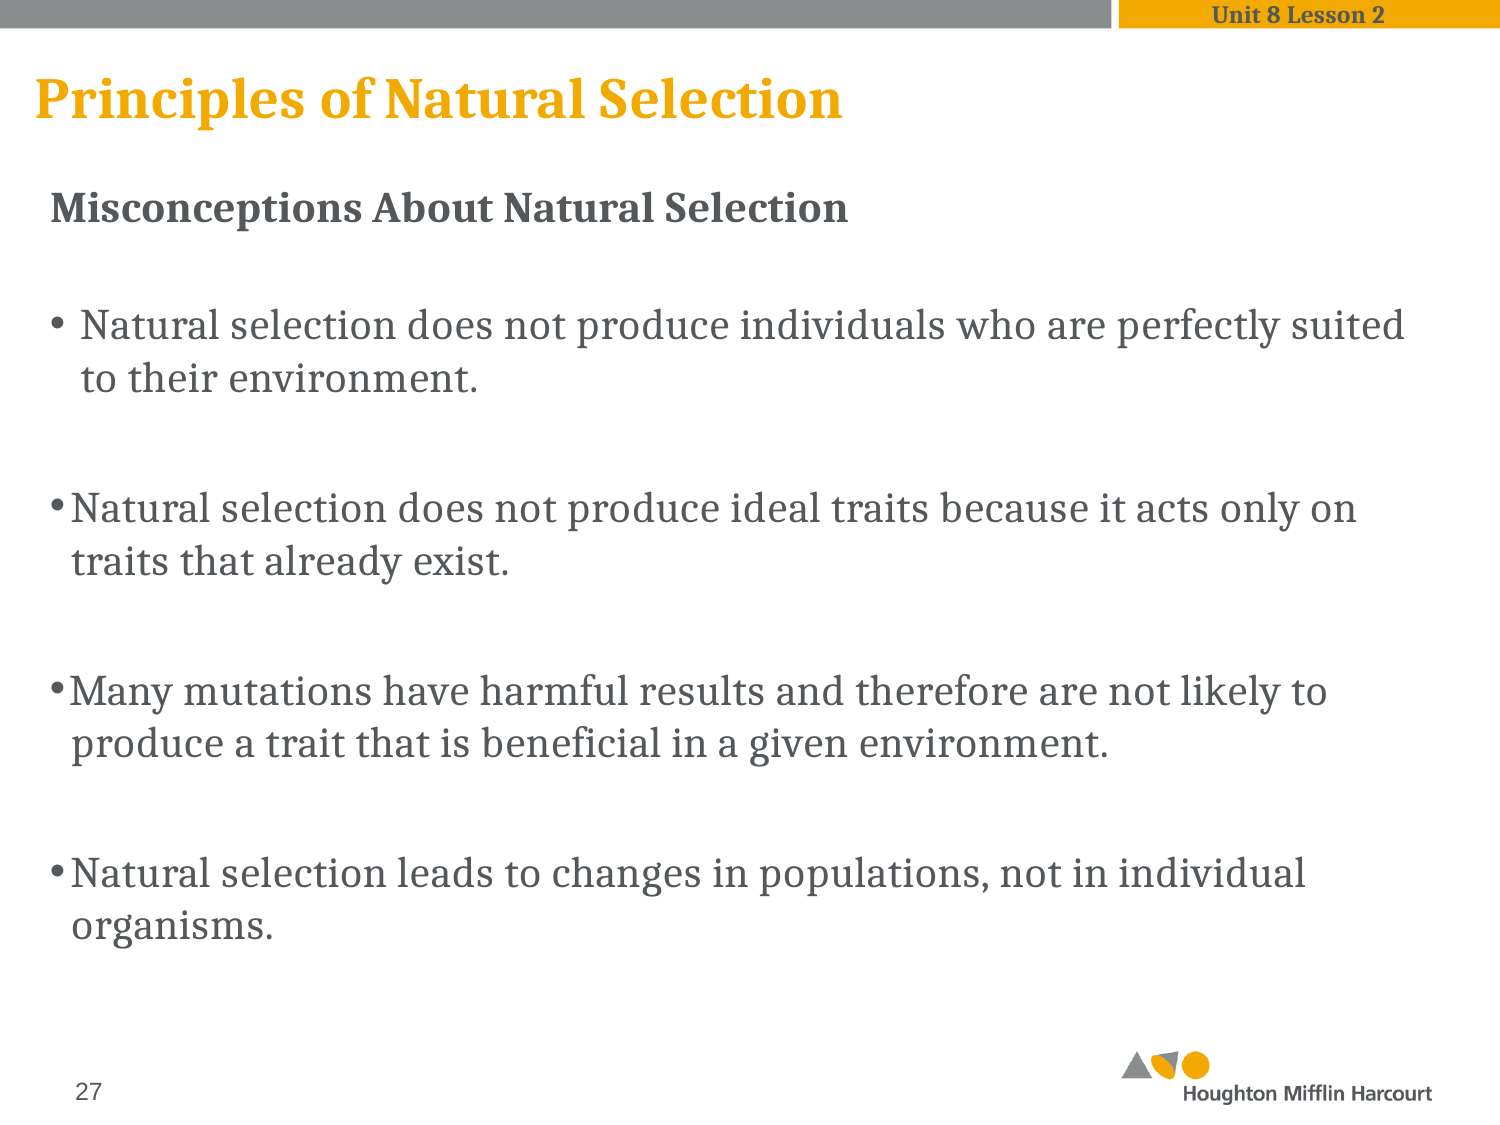

Unit 8 Lesson 2
# Principles of Natural Selection
Misconceptions About Natural Selection

Natural selection does not produce individuals who are perfectly suited to their environment.

Natural selection does not produce ideal traits because it acts only on traits that already exist.

Many mutations have harmful results and therefore are not likely to produce a trait that is beneficial in a given environment.

Natural selection leads to changes in populations, not in individual organisms.

27